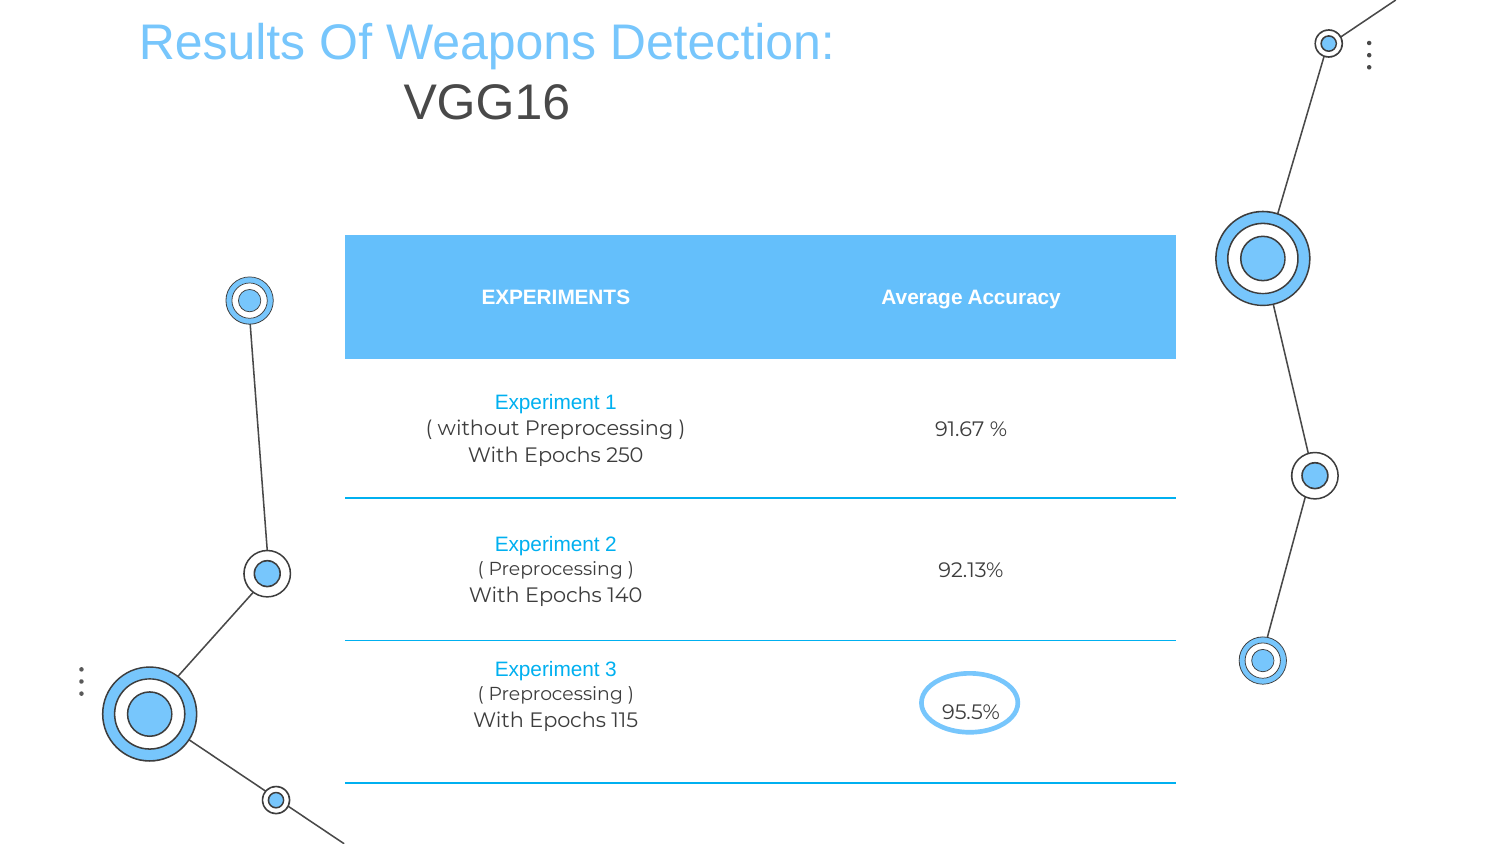

# Results Of Weapons Detection: VGG16

| EXPERIMENTS | Average Accuracy |
| --- | --- |
| Experiment 1 ( without Preprocessing ) With Epochs 250 | 91.67 % |
| Experiment 2 ( Preprocessing ) With Epochs 140 | 92.13% |
| Experiment 3 ( Preprocessing ) With Epochs 115 | 95.5% |